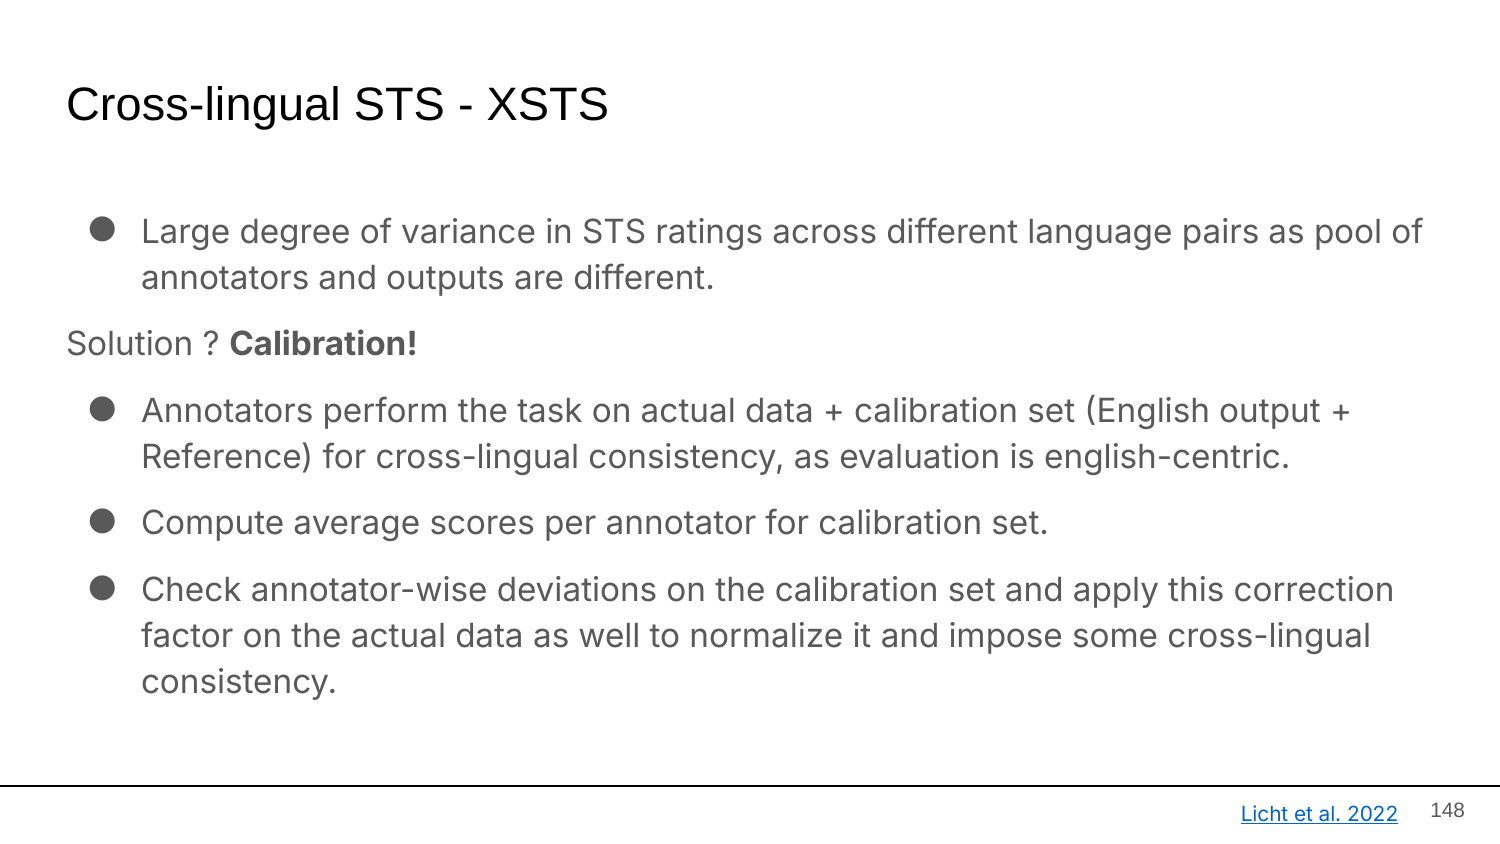

# Cross-lingual STS - XSTS
Large degree of variance in STS ratings across different language pairs as pool of annotators and outputs are different.
Solution ? Calibration!
Annotators perform the task on actual data + calibration set (English output + Reference) for cross-lingual consistency, as evaluation is english-centric.
Compute average scores per annotator for calibration set.
Check annotator-wise deviations on the calibration set and apply this correction factor on the actual data as well to normalize it and impose some cross-lingual consistency.

148
Licht et al. 2022